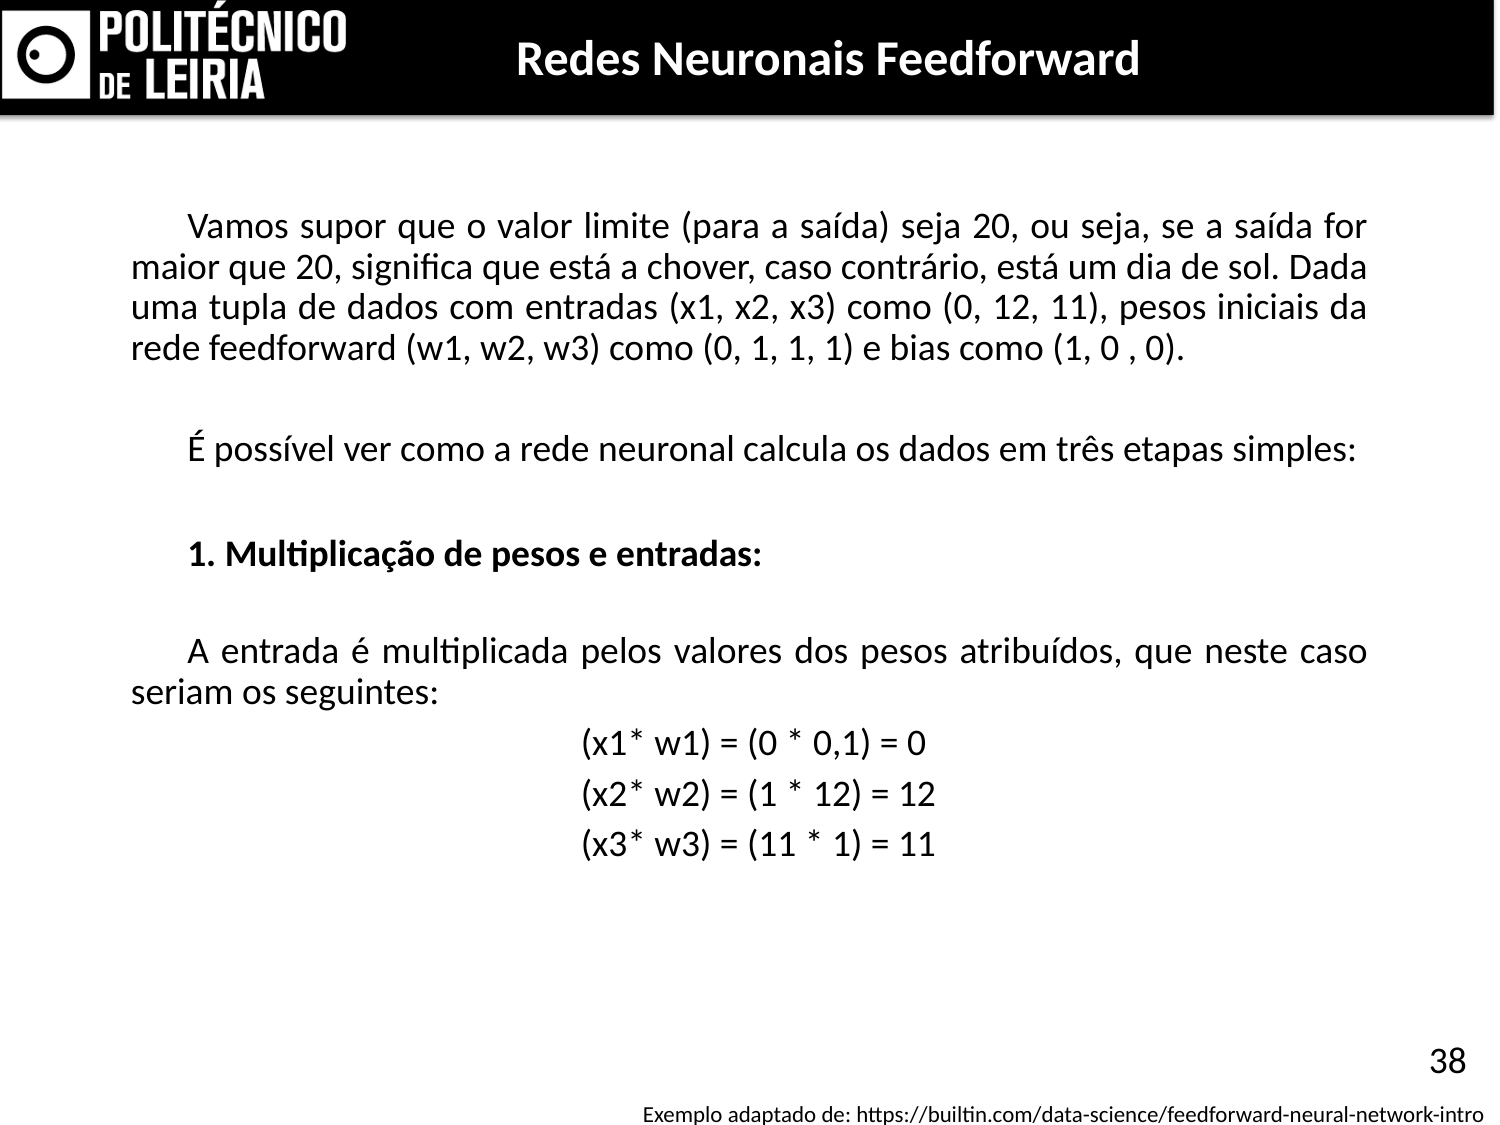

Redes Neuronais Feedforward

Vamos supor que o valor limite (para a saída) seja 20, ou seja, se a saída for maior que 20, significa que está a chover, caso contrário, está um dia de sol. Dada uma tupla de dados com entradas (x1, x2, x3) como (0, 12, 11), pesos iniciais da rede feedforward (w1, w2, w3) como (0, 1, 1, 1) e bias como (1, 0 , 0).

É possível ver como a rede neuronal calcula os dados em três etapas simples:

Multiplicação de pesos e entradas:

A entrada é multiplicada pelos valores dos pesos atribuídos, que neste caso seriam os seguintes:
			(x1* w1) = (0 * 0,1) = 0
			(x2* w2) = (1 * 12) = 12
	(x3* w3) = (11 * 1) = 11
38
Exemplo adaptado de: https://builtin.com/data-science/feedforward-neural-network-intro